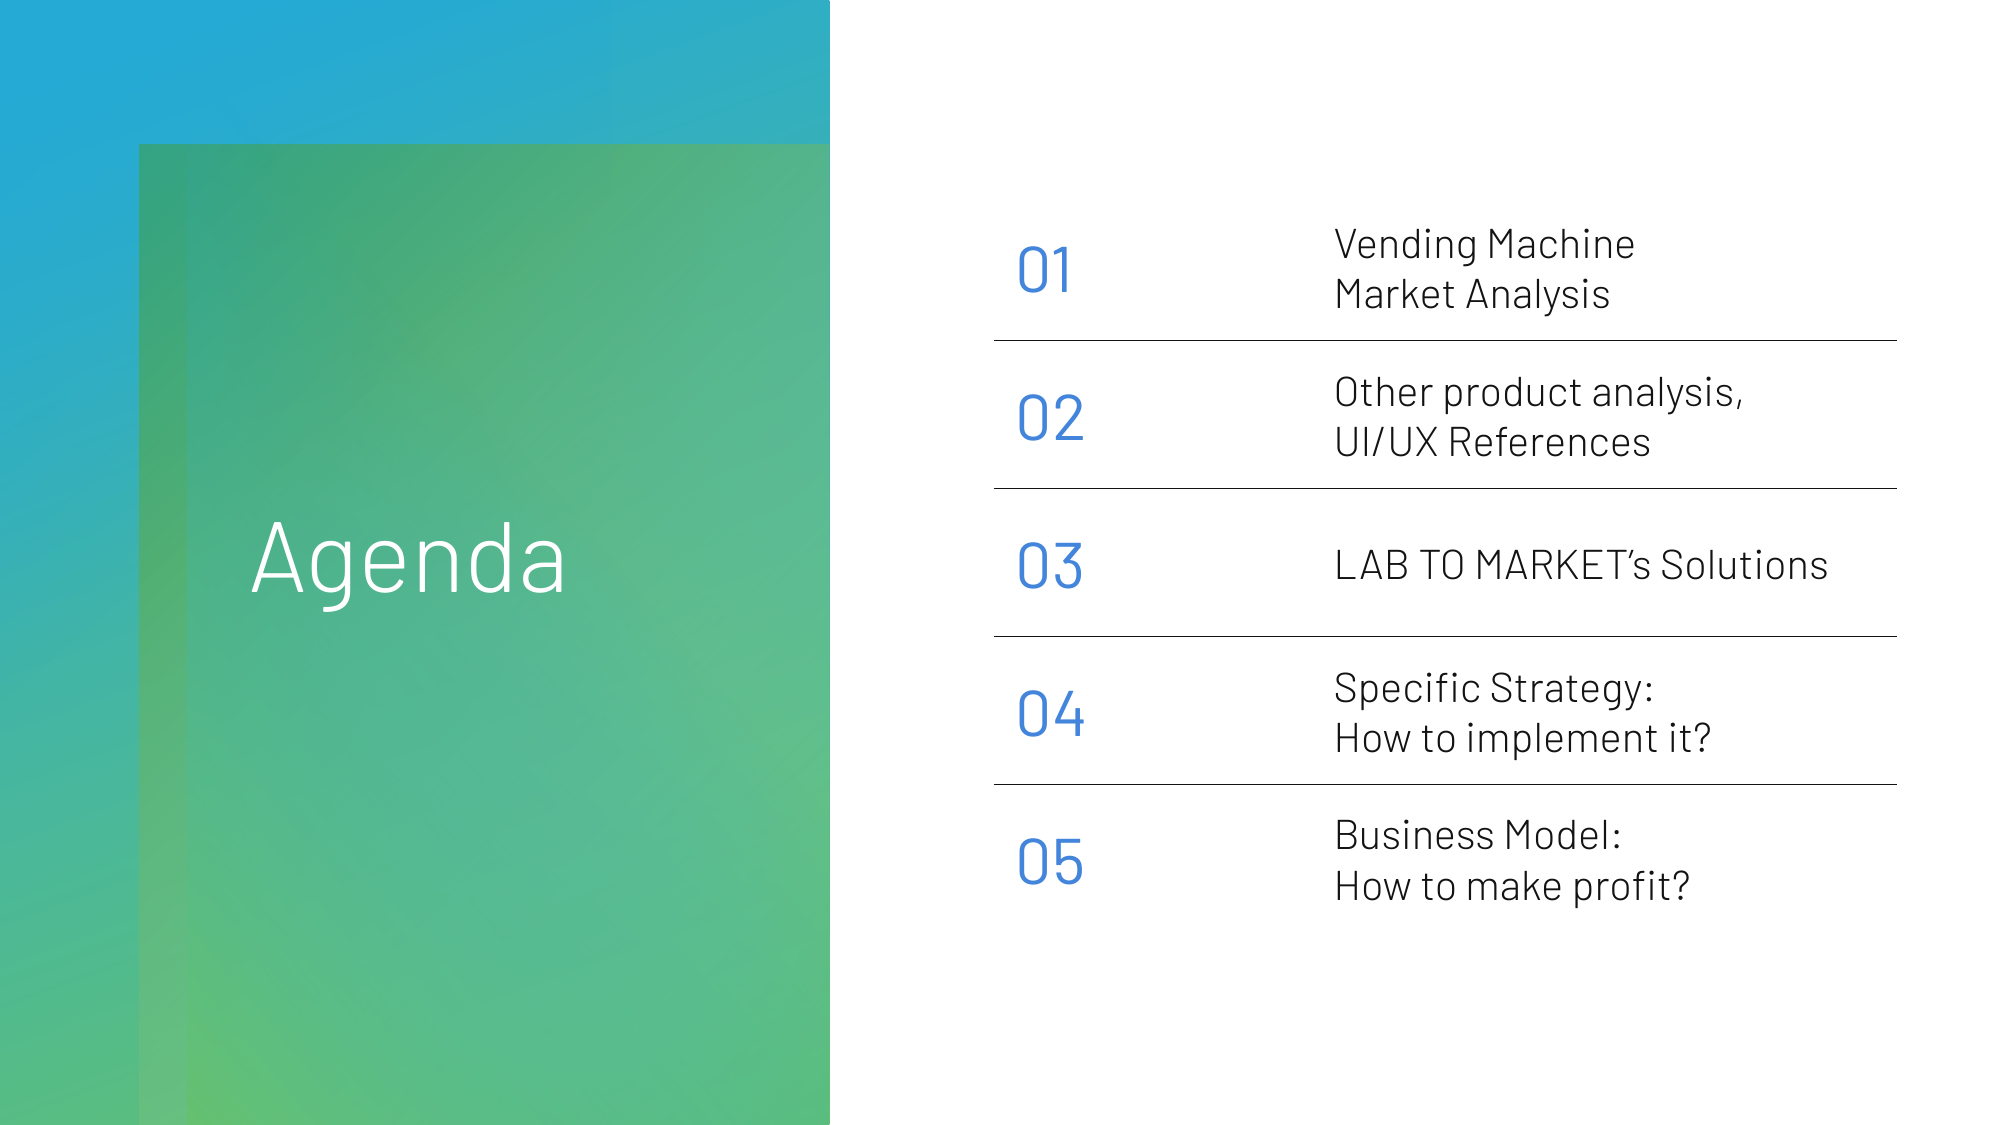

| 01 | Vending Machine Market Analysis |
| --- | --- |
| 02 | Other product analysis, UI/UX References |
| 03 | LAB TO MARKET’s Solutions |
| 04 | Specific Strategy: How to implement it? |
| 05 | Business Model: How to make profit? |
# Agenda